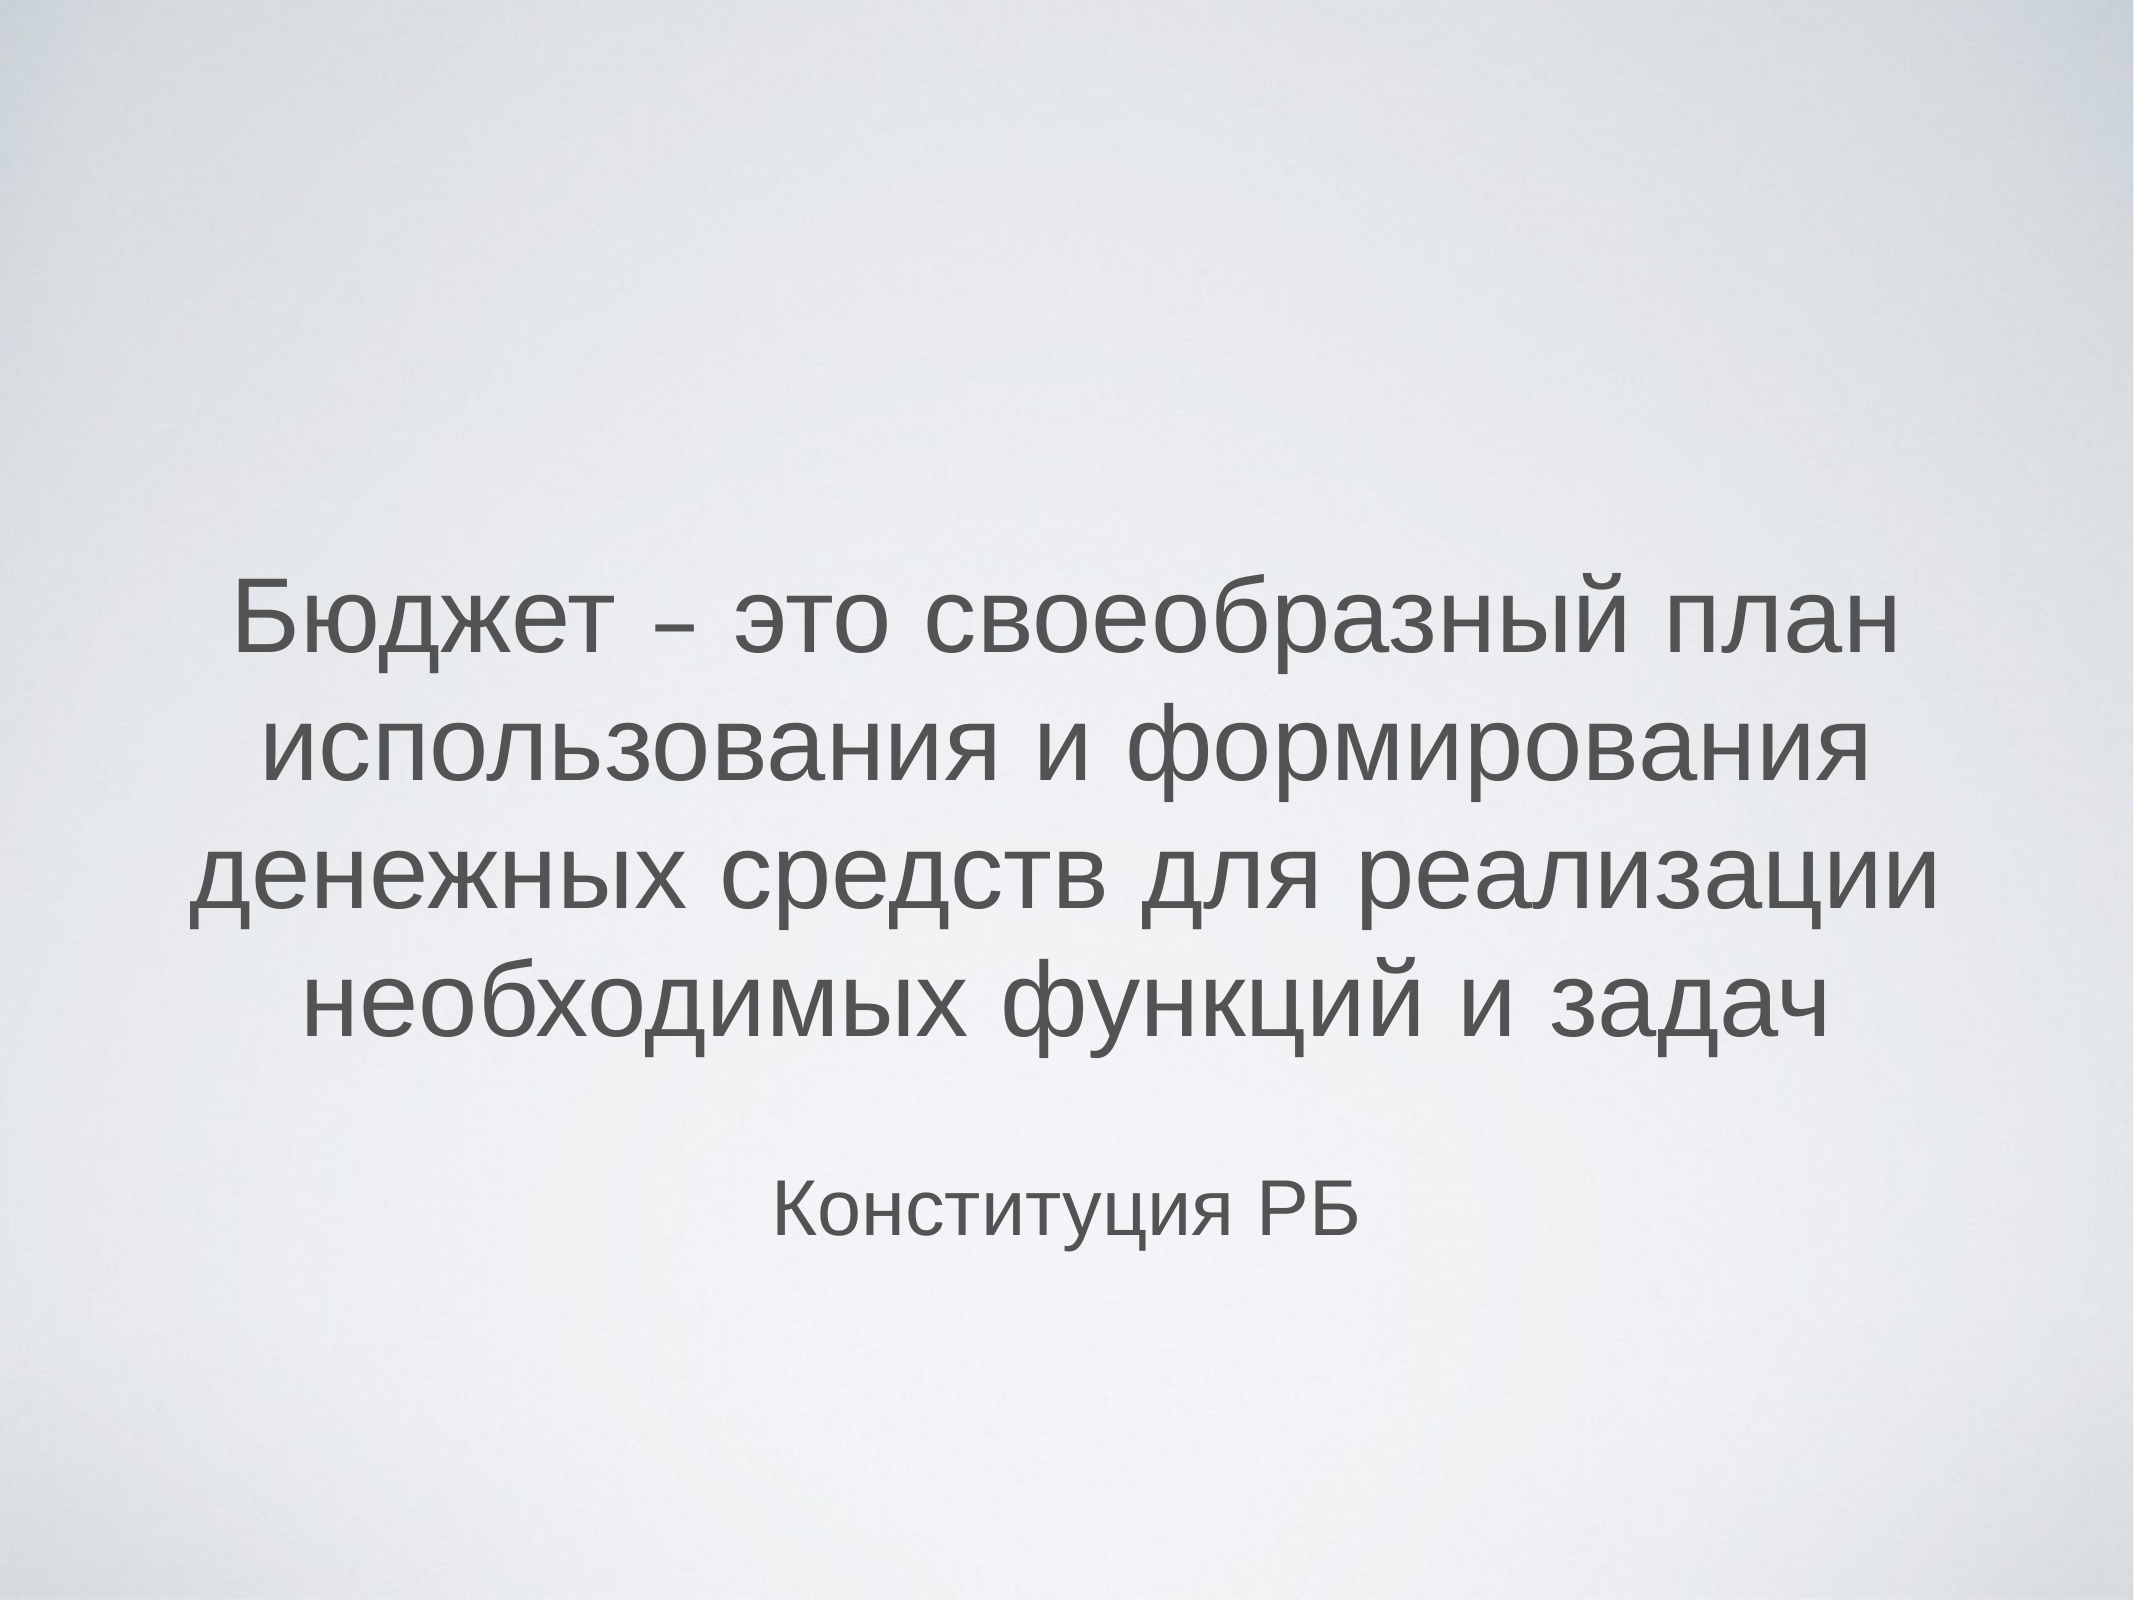

# Бюджет – это своеобразный план использования и формирования денежных средств для реализации необходимых функций и задач
Конституция РБ